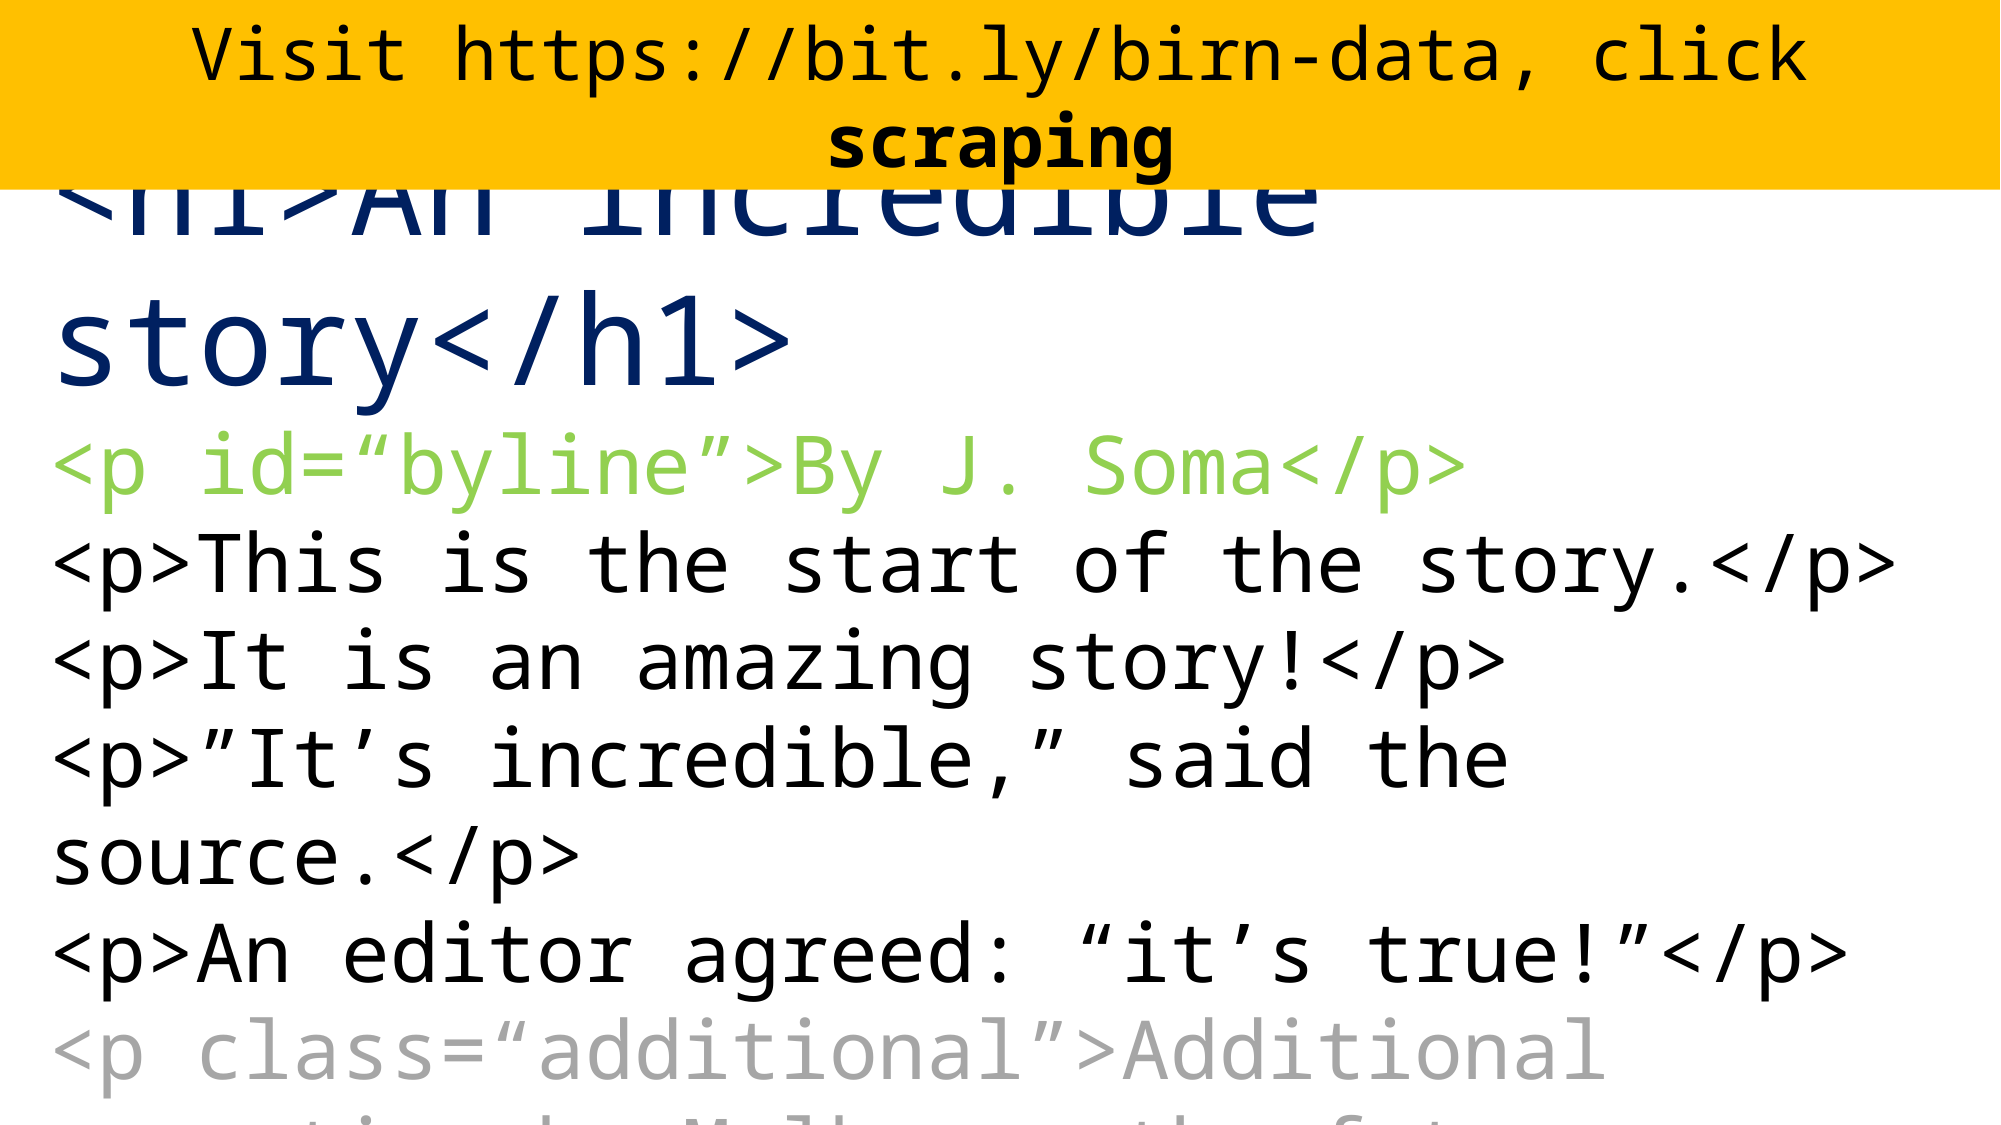

Visit https://bit.ly/birn-data, click scraping
<h1>An incredible story</h1>
<p id=“byline”>By J. Soma</p>
<p>This is the start of the story.</p>
<p>It is an amazing story!</p>
<p>”It’s incredible,” said the source.</p>
<p>An editor agreed: “it’s true!”</p>
<p class=“additional”>Additional reporting by Mulberry the fat mean cat</p>
<p class=“correction”>Edit: An earlier version said “Jonathan” Soma</p>